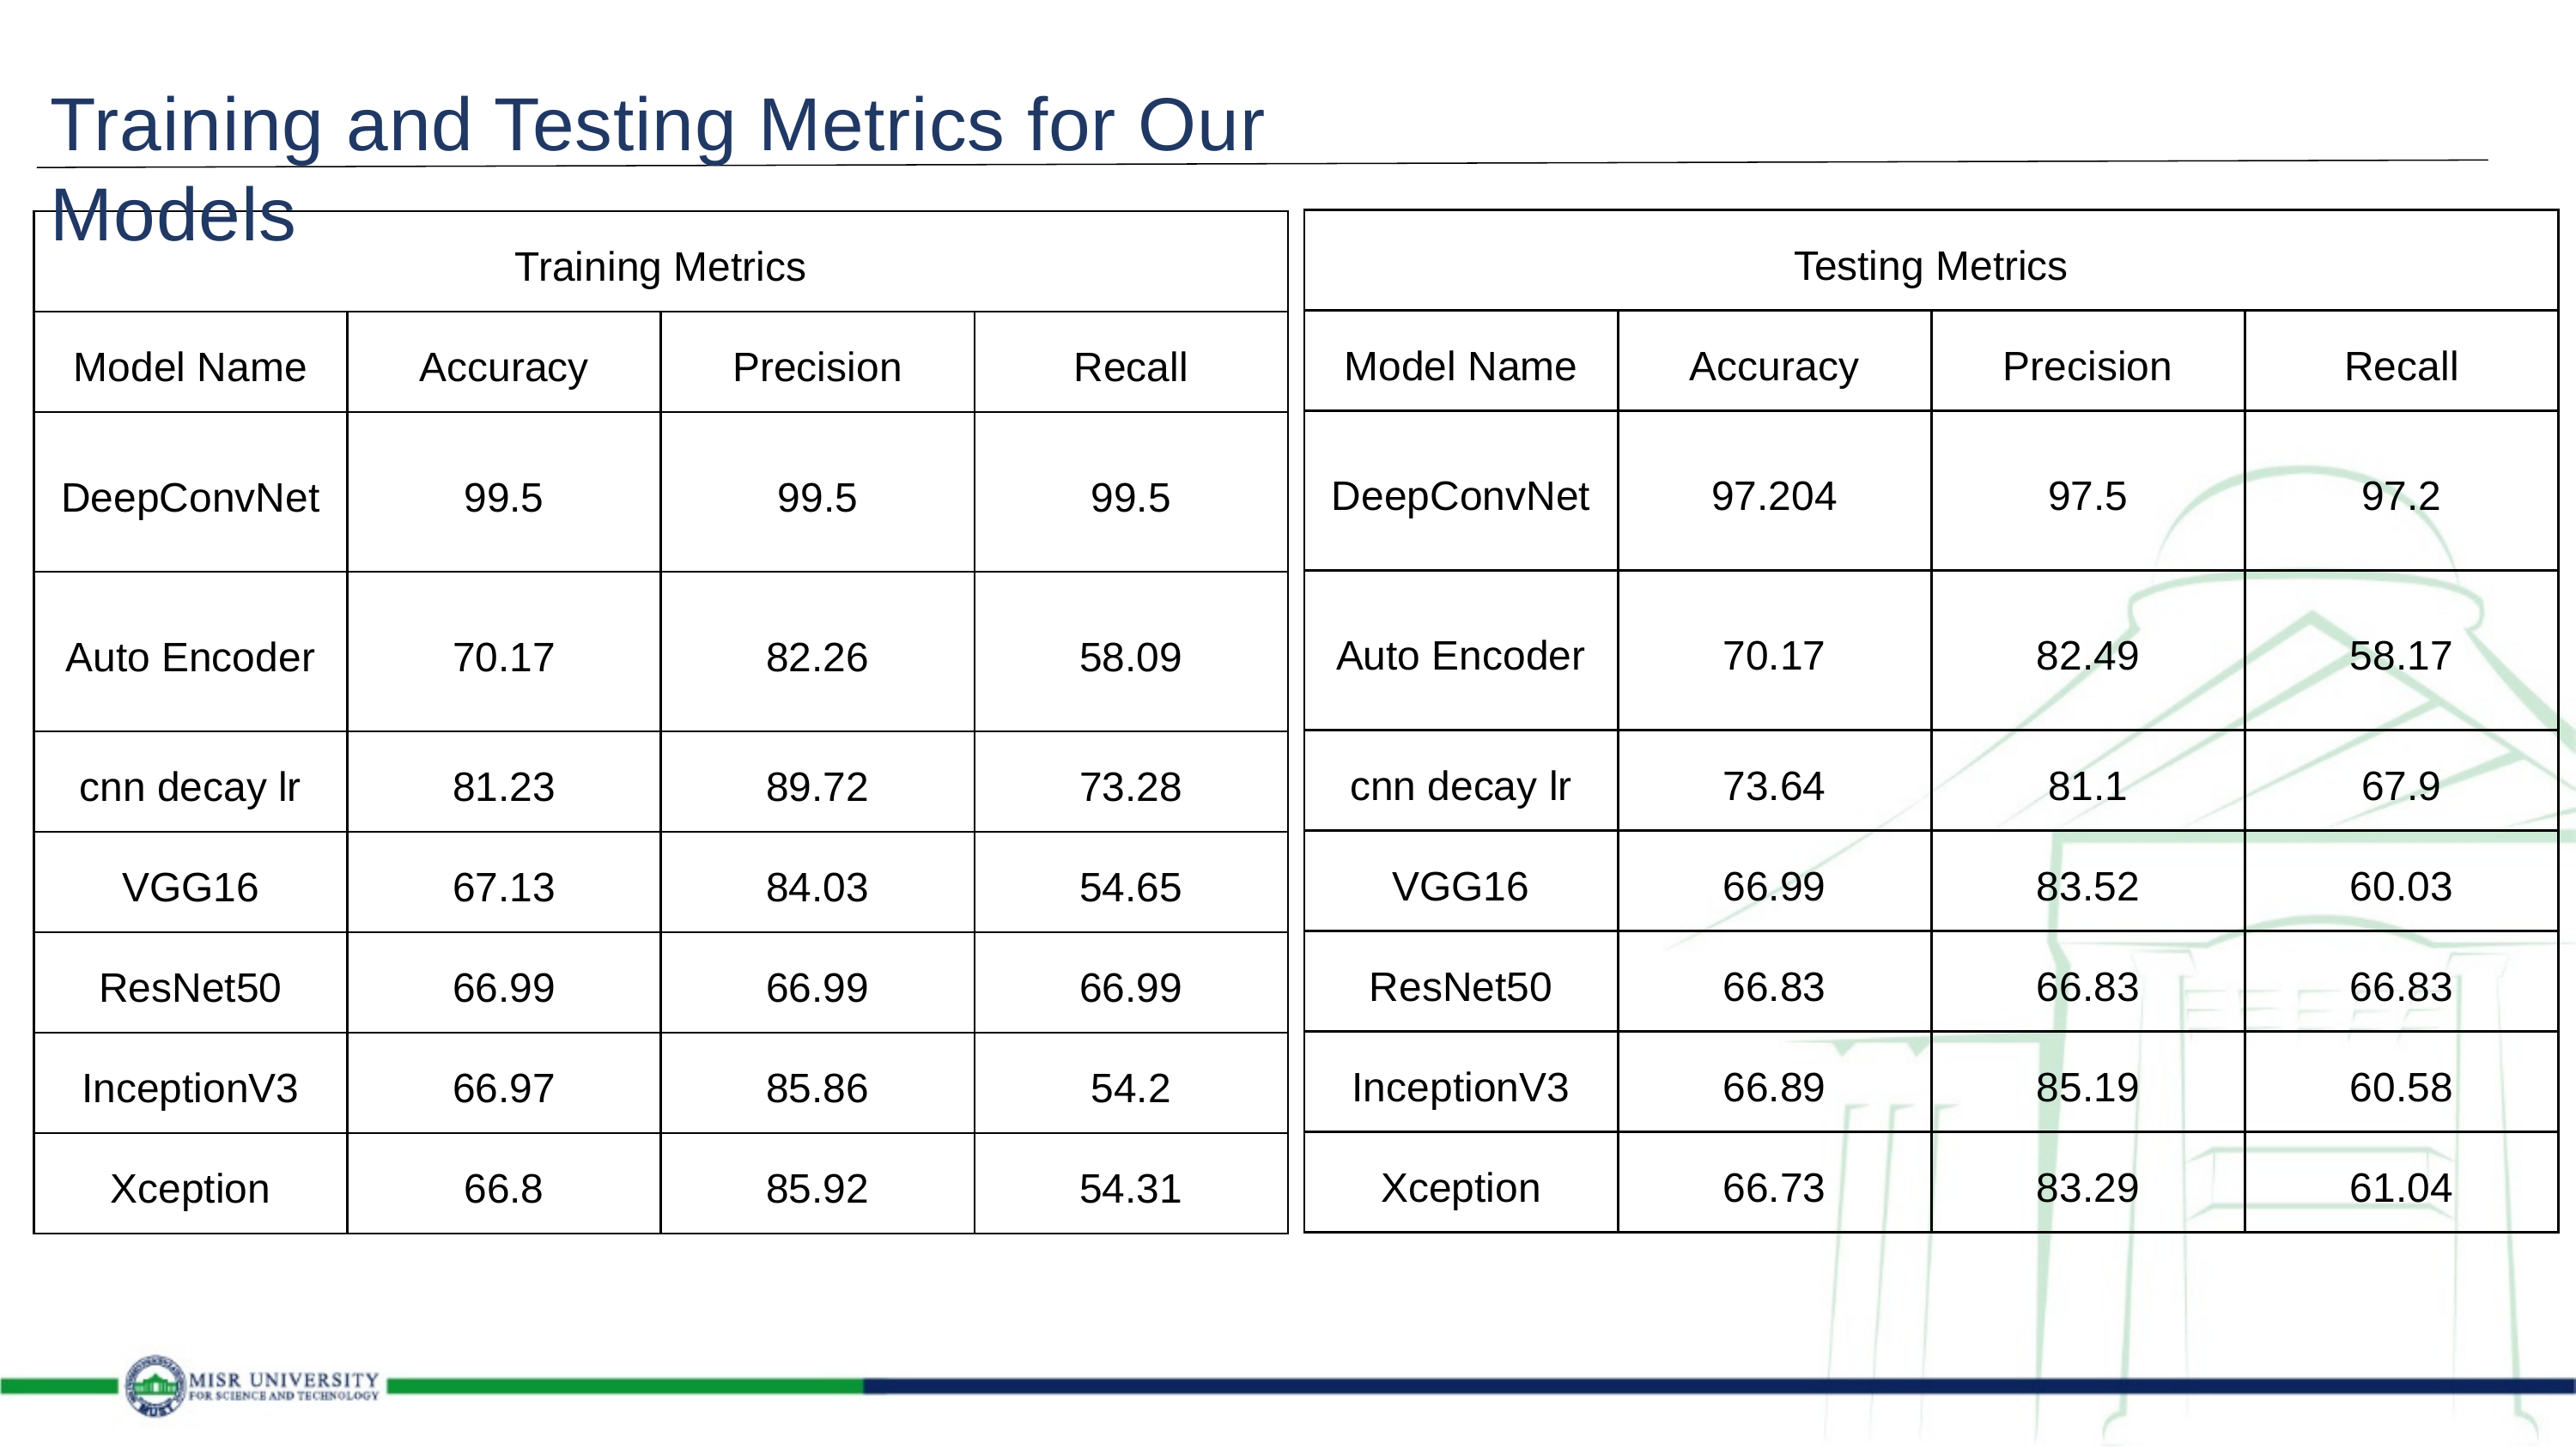

Training and Testing Metrics for Our Models

| Testing Metrics | Testing Metrics | Testing Metrics | Testing Metrics |
| --- | --- | --- | --- |
| Model Name | Accuracy | Precision | Recall |
| DeepConvNet | 97.204 | 97.5 | 97.2 |
| Auto Encoder | 70.17 | 82.49 | 58.17 |
| cnn decay lr | 73.64 | 81.1 | 67.9 |
| VGG16 | 66.99 | 83.52 | 60.03 |
| ResNet50 | 66.83 | 66.83 | 66.83 |
| InceptionV3 | 66.89 | 85.19 | 60.58 |
| Xception | 66.73 | 83.29 | 61.04 |
| Training Metrics | Training Metrics | Training Metrics | Training Metrics |
| --- | --- | --- | --- |
| Model Name | Accuracy | Precision | Recall |
| DeepConvNet | 99.5 | 99.5 | 99.5 |
| Auto Encoder | 70.17 | 82.26 | 58.09 |
| cnn decay lr | 81.23 | 89.72 | 73.28 |
| VGG16 | 67.13 | 84.03 | 54.65 |
| ResNet50 | 66.99 | 66.99 | 66.99 |
| InceptionV3 | 66.97 | 85.86 | 54.2 |
| Xception | 66.8 | 85.92 | 54.31 |